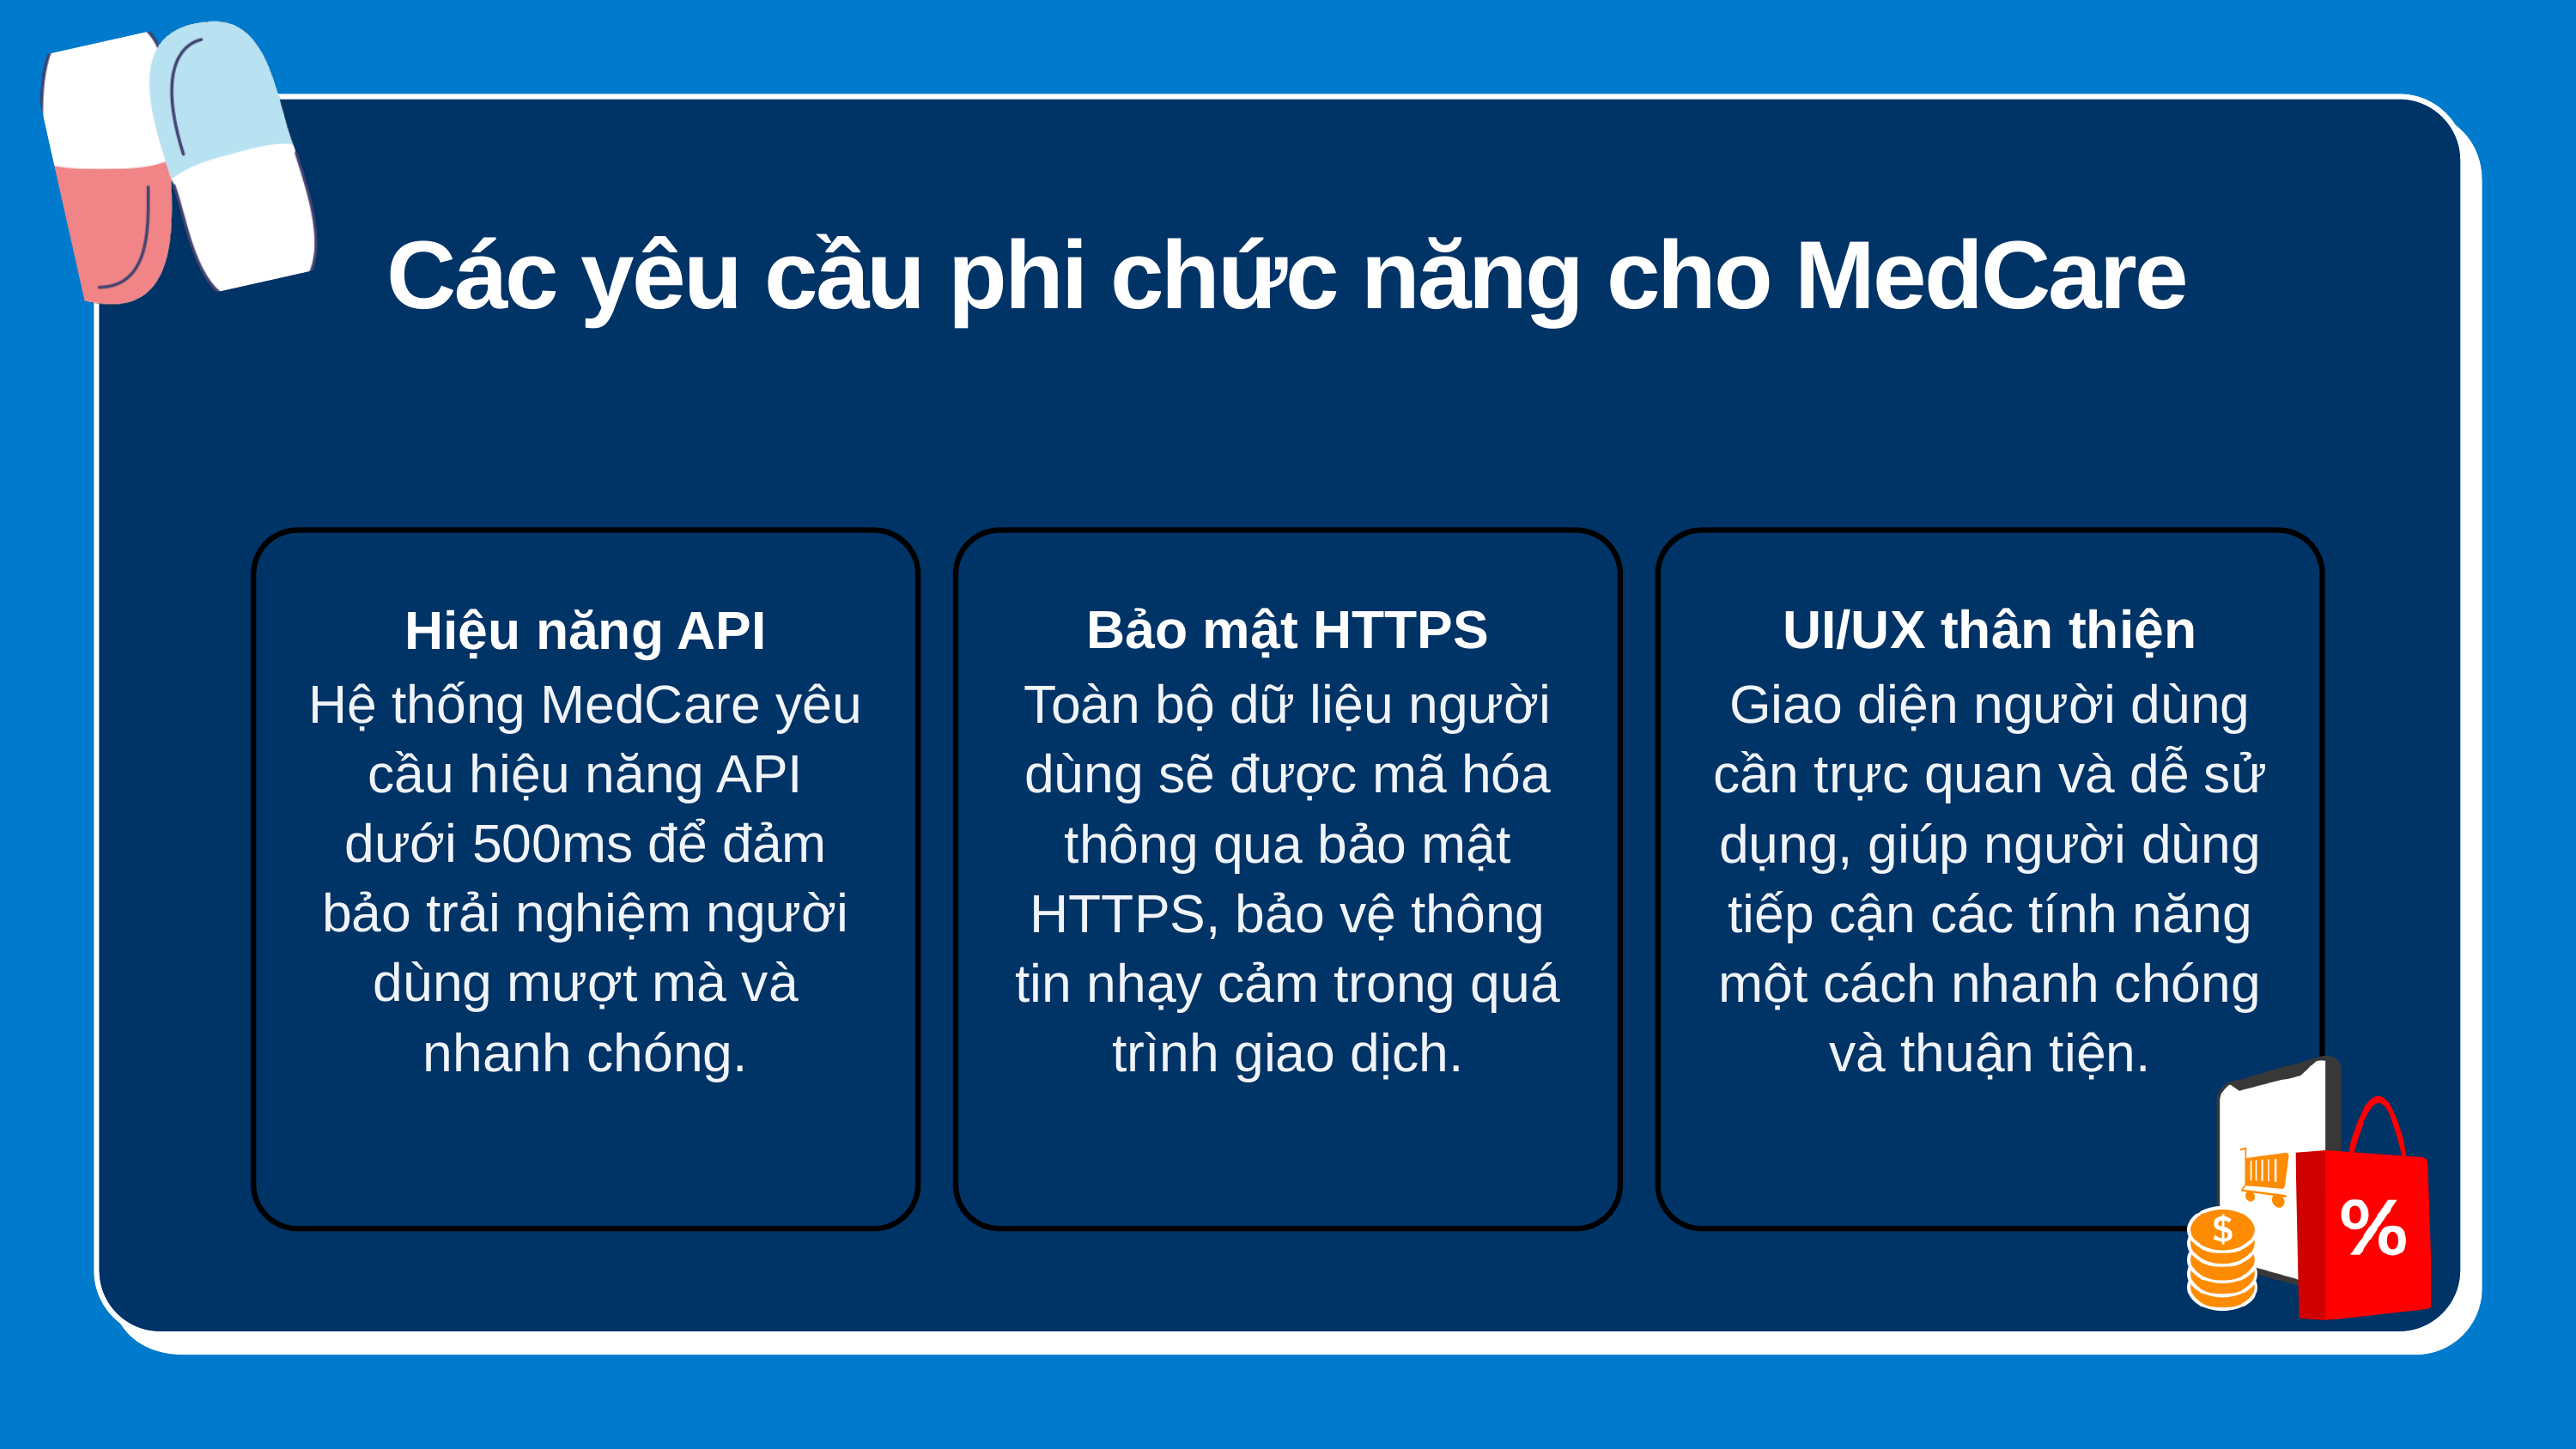

Các yêu cầu phi chức năng cho MedCare

Hiệu năng API
Hệ thống MedCare yêu cầu hiệu năng API dưới 500ms để đảm bảo trải nghiệm người dùng mượt mà và nhanh chóng.
Bảo mật HTTPS
Toàn bộ dữ liệu người dùng sẽ được mã hóa thông qua bảo mật HTTPS, bảo vệ thông tin nhạy cảm trong quá trình giao dịch.
UI/UX thân thiện
Giao diện người dùng cần trực quan và dễ sử dụng, giúp người dùng tiếp cận các tính năng một cách nhanh chóng và thuận tiện.